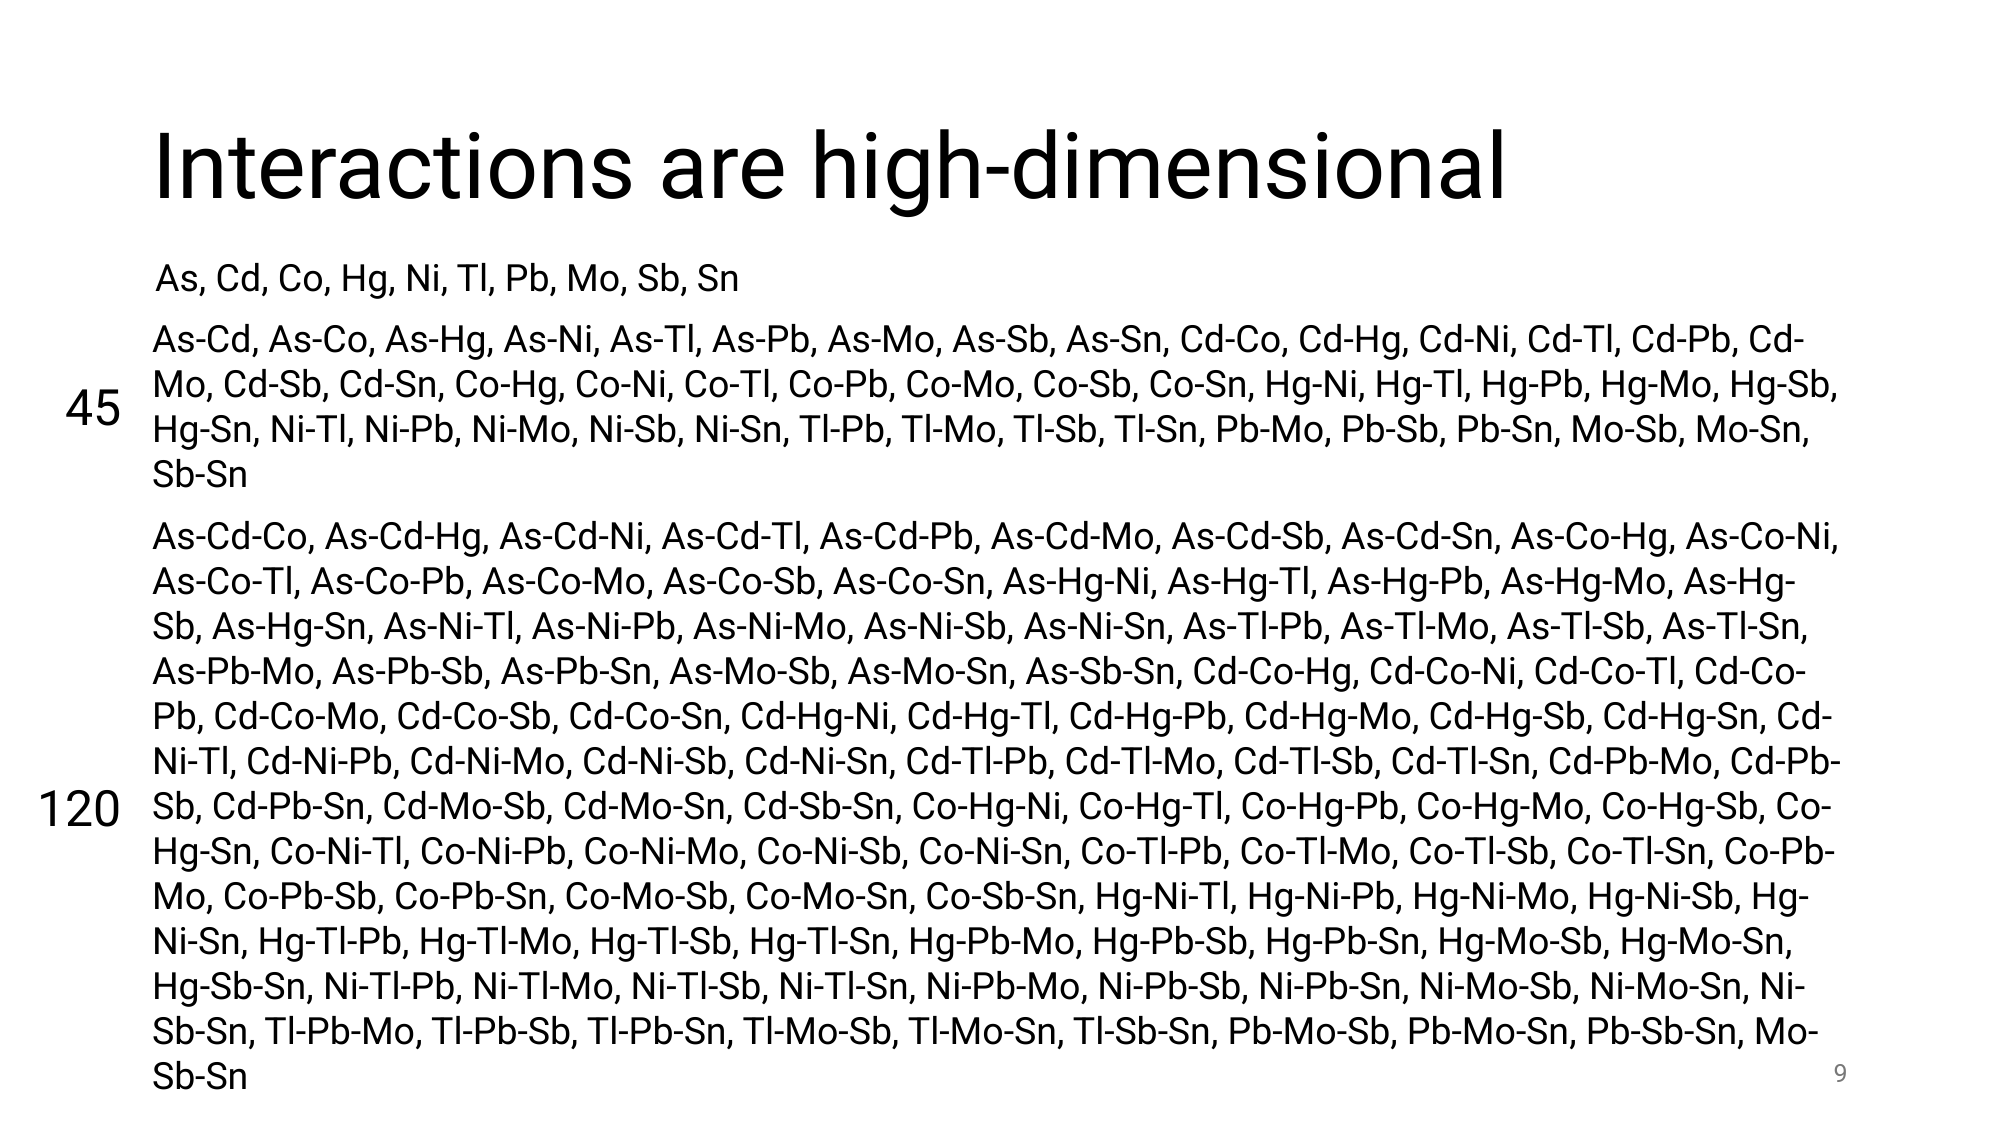

# Interactions are high-dimensional
As, Cd, Co, Hg, Ni, Tl, Pb, Mo, Sb, Sn
As-Cd, As-Co, As-Hg, As-Ni, As-Tl, As-Pb, As-Mo, As-Sb, As-Sn, Cd-Co, Cd-Hg, Cd-Ni, Cd-Tl, Cd-Pb, Cd-Mo, Cd-Sb, Cd-Sn, Co-Hg, Co-Ni, Co-Tl, Co-Pb, Co-Mo, Co-Sb, Co-Sn, Hg-Ni, Hg-Tl, Hg-Pb, Hg-Mo, Hg-Sb, Hg-Sn, Ni-Tl, Ni-Pb, Ni-Mo, Ni-Sb, Ni-Sn, Tl-Pb, Tl-Mo, Tl-Sb, Tl-Sn, Pb-Mo, Pb-Sb, Pb-Sn, Mo-Sb, Mo-Sn, Sb-Sn
45
As-Cd-Co, As-Cd-Hg, As-Cd-Ni, As-Cd-Tl, As-Cd-Pb, As-Cd-Mo, As-Cd-Sb, As-Cd-Sn, As-Co-Hg, As-Co-Ni, As-Co-Tl, As-Co-Pb, As-Co-Mo, As-Co-Sb, As-Co-Sn, As-Hg-Ni, As-Hg-Tl, As-Hg-Pb, As-Hg-Mo, As-Hg-Sb, As-Hg-Sn, As-Ni-Tl, As-Ni-Pb, As-Ni-Mo, As-Ni-Sb, As-Ni-Sn, As-Tl-Pb, As-Tl-Mo, As-Tl-Sb, As-Tl-Sn, As-Pb-Mo, As-Pb-Sb, As-Pb-Sn, As-Mo-Sb, As-Mo-Sn, As-Sb-Sn, Cd-Co-Hg, Cd-Co-Ni, Cd-Co-Tl, Cd-Co-Pb, Cd-Co-Mo, Cd-Co-Sb, Cd-Co-Sn, Cd-Hg-Ni, Cd-Hg-Tl, Cd-Hg-Pb, Cd-Hg-Mo, Cd-Hg-Sb, Cd-Hg-Sn, Cd-Ni-Tl, Cd-Ni-Pb, Cd-Ni-Mo, Cd-Ni-Sb, Cd-Ni-Sn, Cd-Tl-Pb, Cd-Tl-Mo, Cd-Tl-Sb, Cd-Tl-Sn, Cd-Pb-Mo, Cd-Pb-Sb, Cd-Pb-Sn, Cd-Mo-Sb, Cd-Mo-Sn, Cd-Sb-Sn, Co-Hg-Ni, Co-Hg-Tl, Co-Hg-Pb, Co-Hg-Mo, Co-Hg-Sb, Co-Hg-Sn, Co-Ni-Tl, Co-Ni-Pb, Co-Ni-Mo, Co-Ni-Sb, Co-Ni-Sn, Co-Tl-Pb, Co-Tl-Mo, Co-Tl-Sb, Co-Tl-Sn, Co-Pb-Mo, Co-Pb-Sb, Co-Pb-Sn, Co-Mo-Sb, Co-Mo-Sn, Co-Sb-Sn, Hg-Ni-Tl, Hg-Ni-Pb, Hg-Ni-Mo, Hg-Ni-Sb, Hg-Ni-Sn, Hg-Tl-Pb, Hg-Tl-Mo, Hg-Tl-Sb, Hg-Tl-Sn, Hg-Pb-Mo, Hg-Pb-Sb, Hg-Pb-Sn, Hg-Mo-Sb, Hg-Mo-Sn, Hg-Sb-Sn, Ni-Tl-Pb, Ni-Tl-Mo, Ni-Tl-Sb, Ni-Tl-Sn, Ni-Pb-Mo, Ni-Pb-Sb, Ni-Pb-Sn, Ni-Mo-Sb, Ni-Mo-Sn, Ni-Sb-Sn, Tl-Pb-Mo, Tl-Pb-Sb, Tl-Pb-Sn, Tl-Mo-Sb, Tl-Mo-Sn, Tl-Sb-Sn, Pb-Mo-Sb, Pb-Mo-Sn, Pb-Sb-Sn, Mo-Sb-Sn
120

9